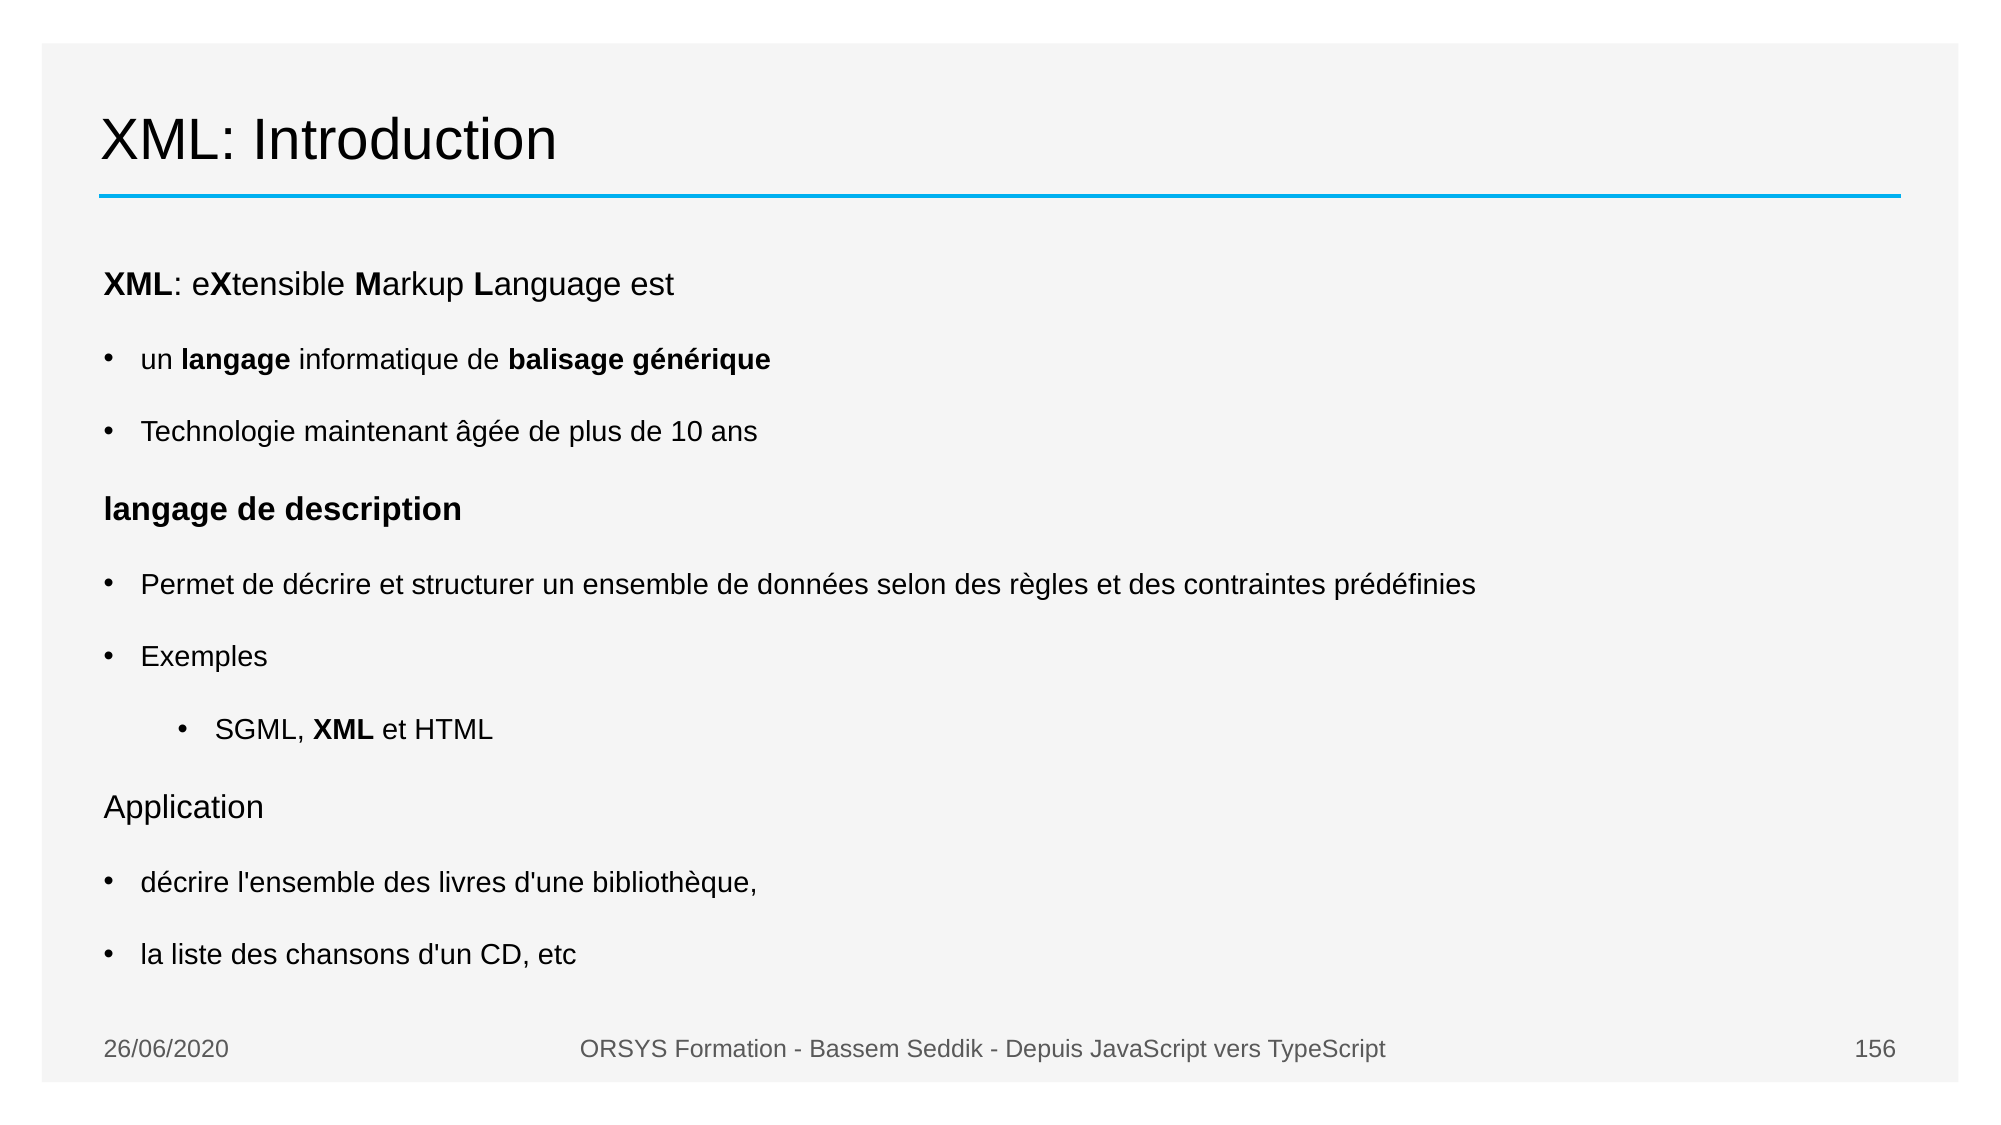

# XML: Introduction
XML: eXtensible Markup Language est
un langage informatique de balisage générique
Technologie maintenant âgée de plus de 10 ans
langage de description
Permet de décrire et structurer un ensemble de données selon des règles et des contraintes prédéfinies
Exemples
SGML, XML et HTML
Application
décrire l'ensemble des livres d'une bibliothèque,
la liste des chansons d'un CD, etc
26/06/2020
ORSYS Formation - Bassem Seddik - Depuis JavaScript vers TypeScript
156